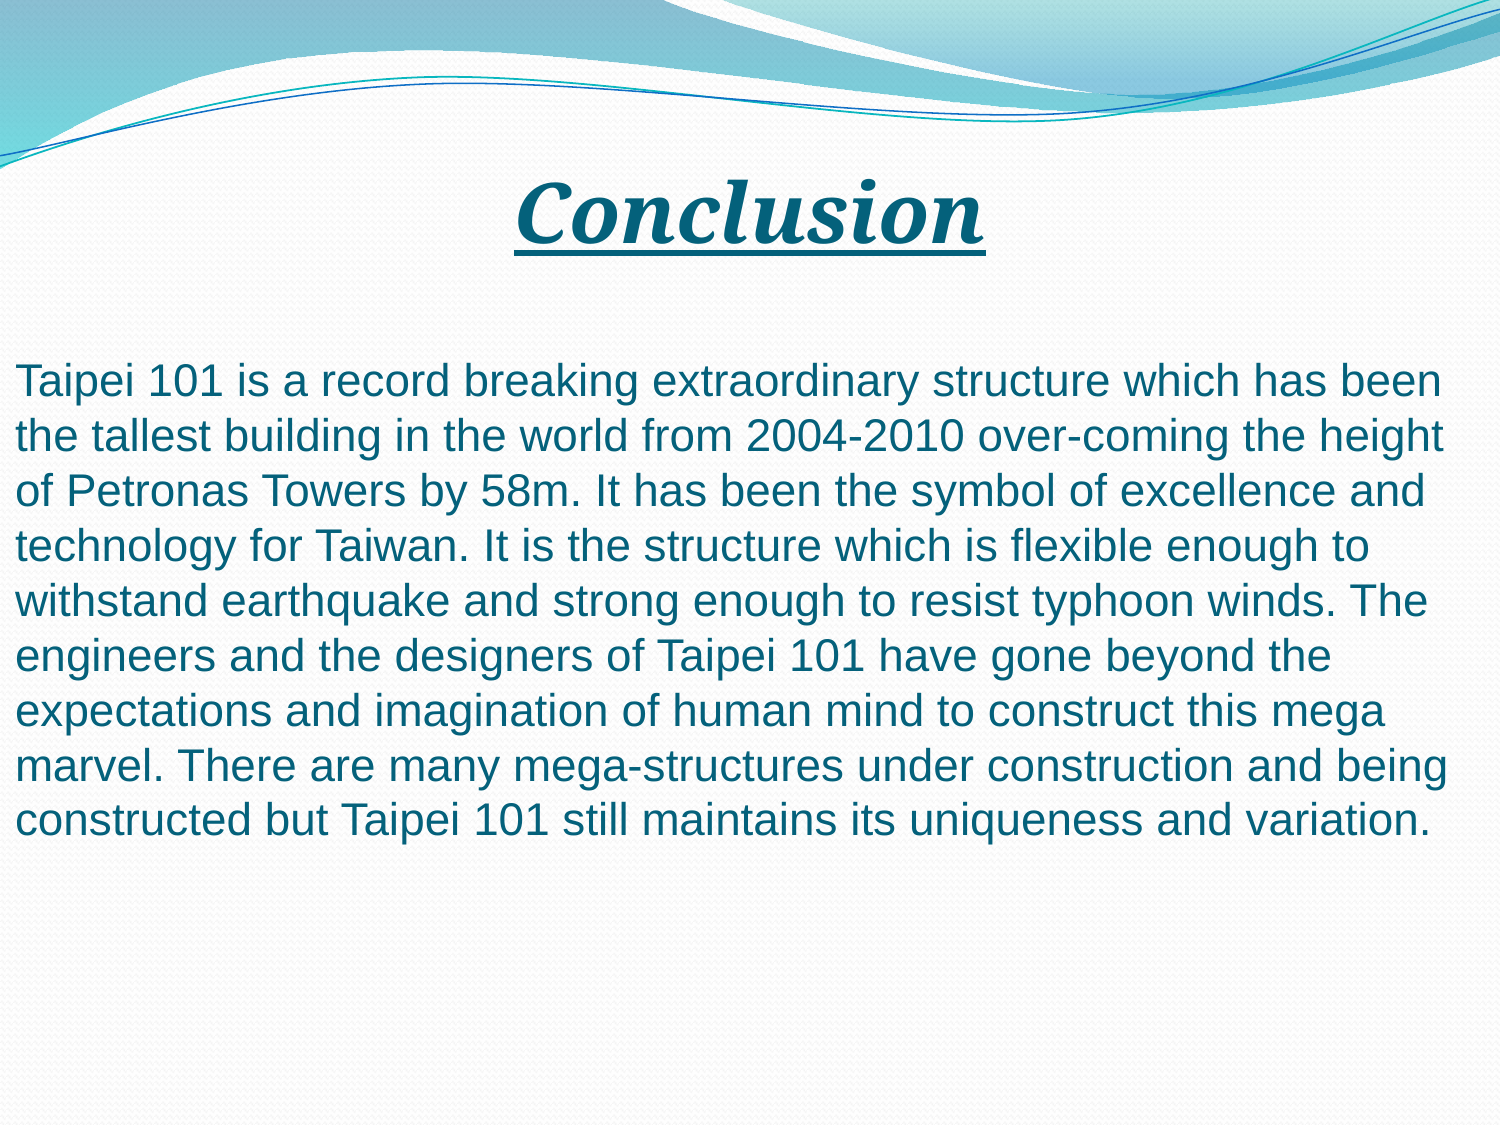

Conclusion
Taipei 101 is a record breaking extraordinary structure which has been the tallest building in the world from 2004-2010 over-coming the height of Petronas Towers by 58m. It has been the symbol of excellence and technology for Taiwan. It is the structure which is flexible enough to withstand earthquake and strong enough to resist typhoon winds. The engineers and the designers of Taipei 101 have gone beyond the expectations and imagination of human mind to construct this mega marvel. There are many mega-structures under construction and being constructed but Taipei 101 still maintains its uniqueness and variation.